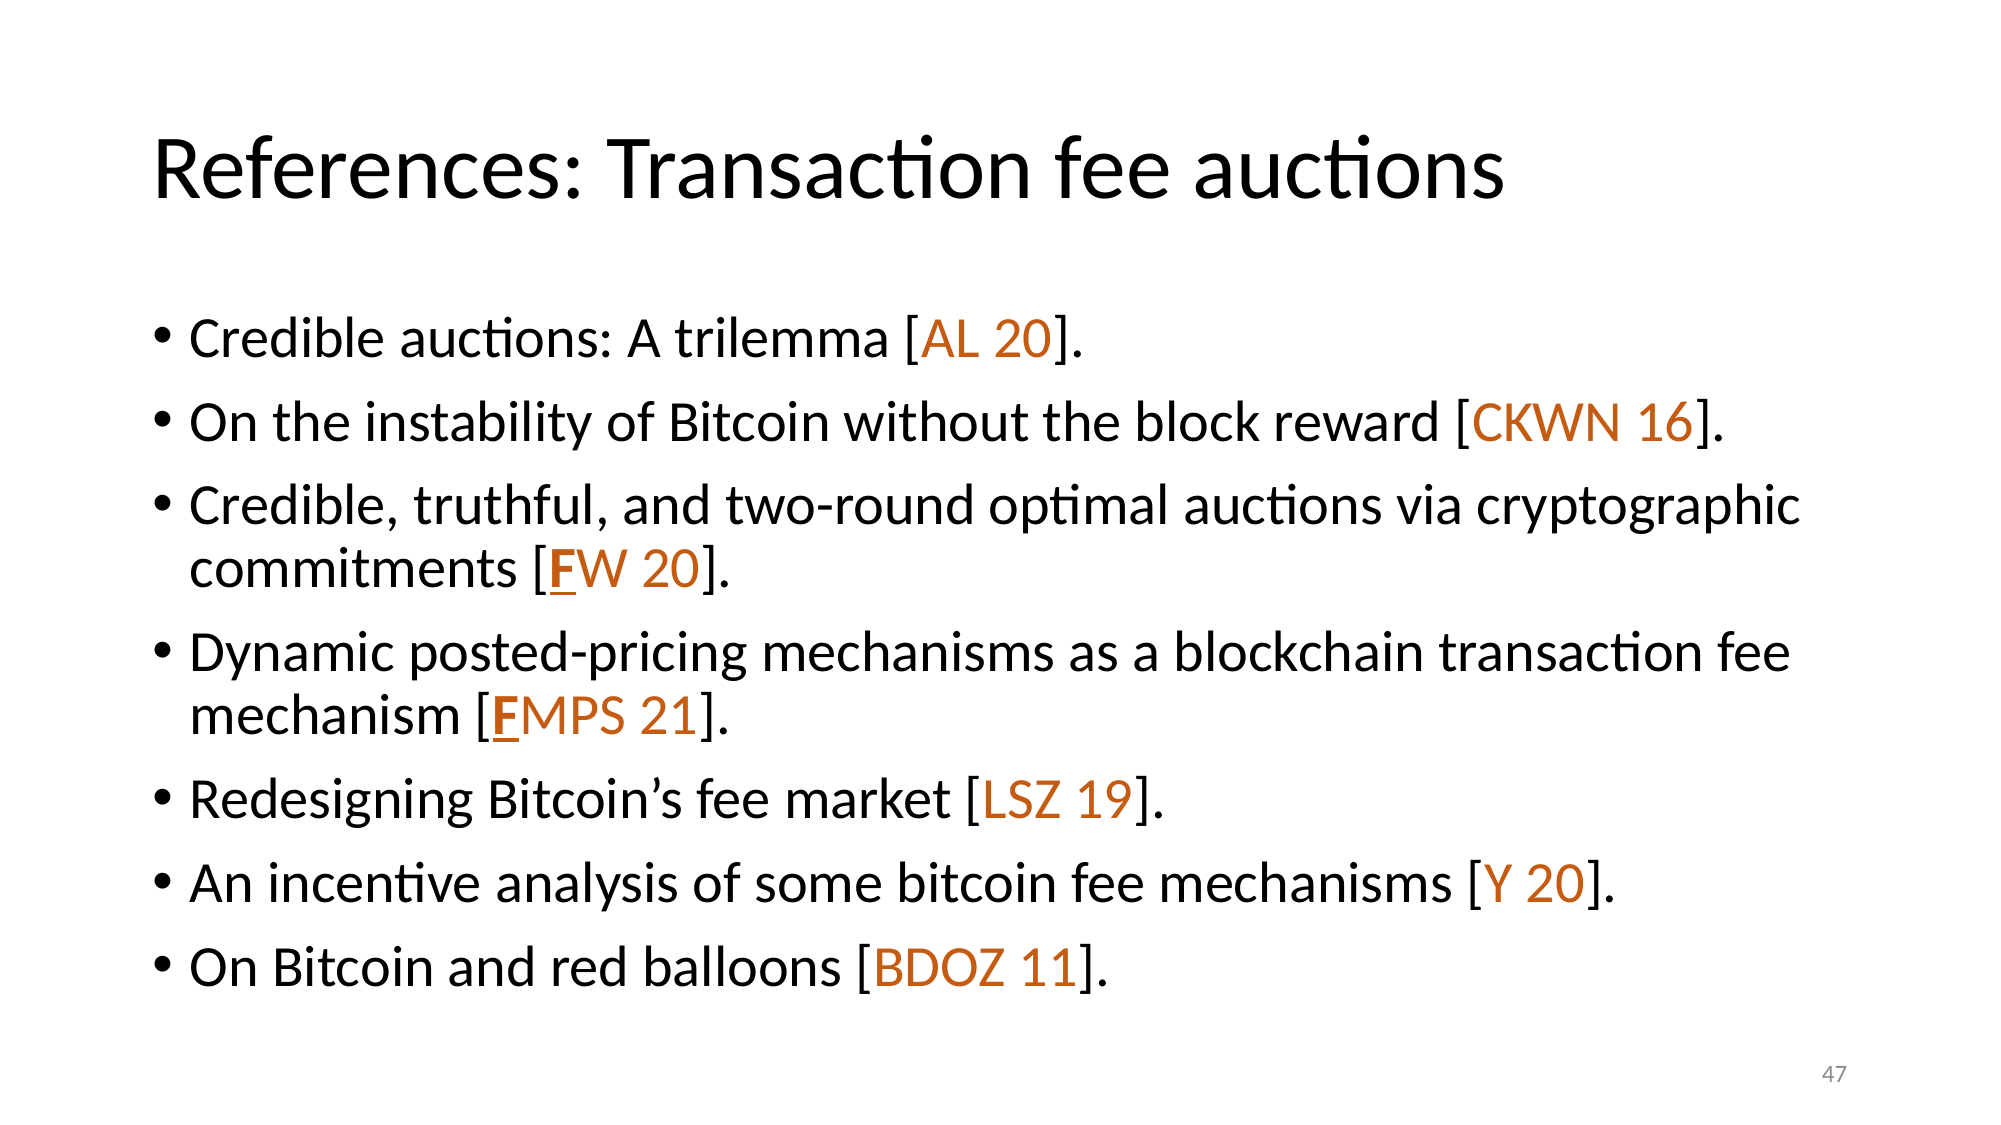

# References: Transaction fee auctions
Credible auctions: A trilemma [AL 20].
On the instability of Bitcoin without the block reward [CKWN 16].
Credible, truthful, and two-round optimal auctions via cryptographic commitments [FW 20].
Dynamic posted-pricing mechanisms as a blockchain transaction fee mechanism [FMPS 21].
Redesigning Bitcoin’s fee market [LSZ 19].
An incentive analysis of some bitcoin fee mechanisms [Y 20].
On Bitcoin and red balloons [BDOZ 11].

47